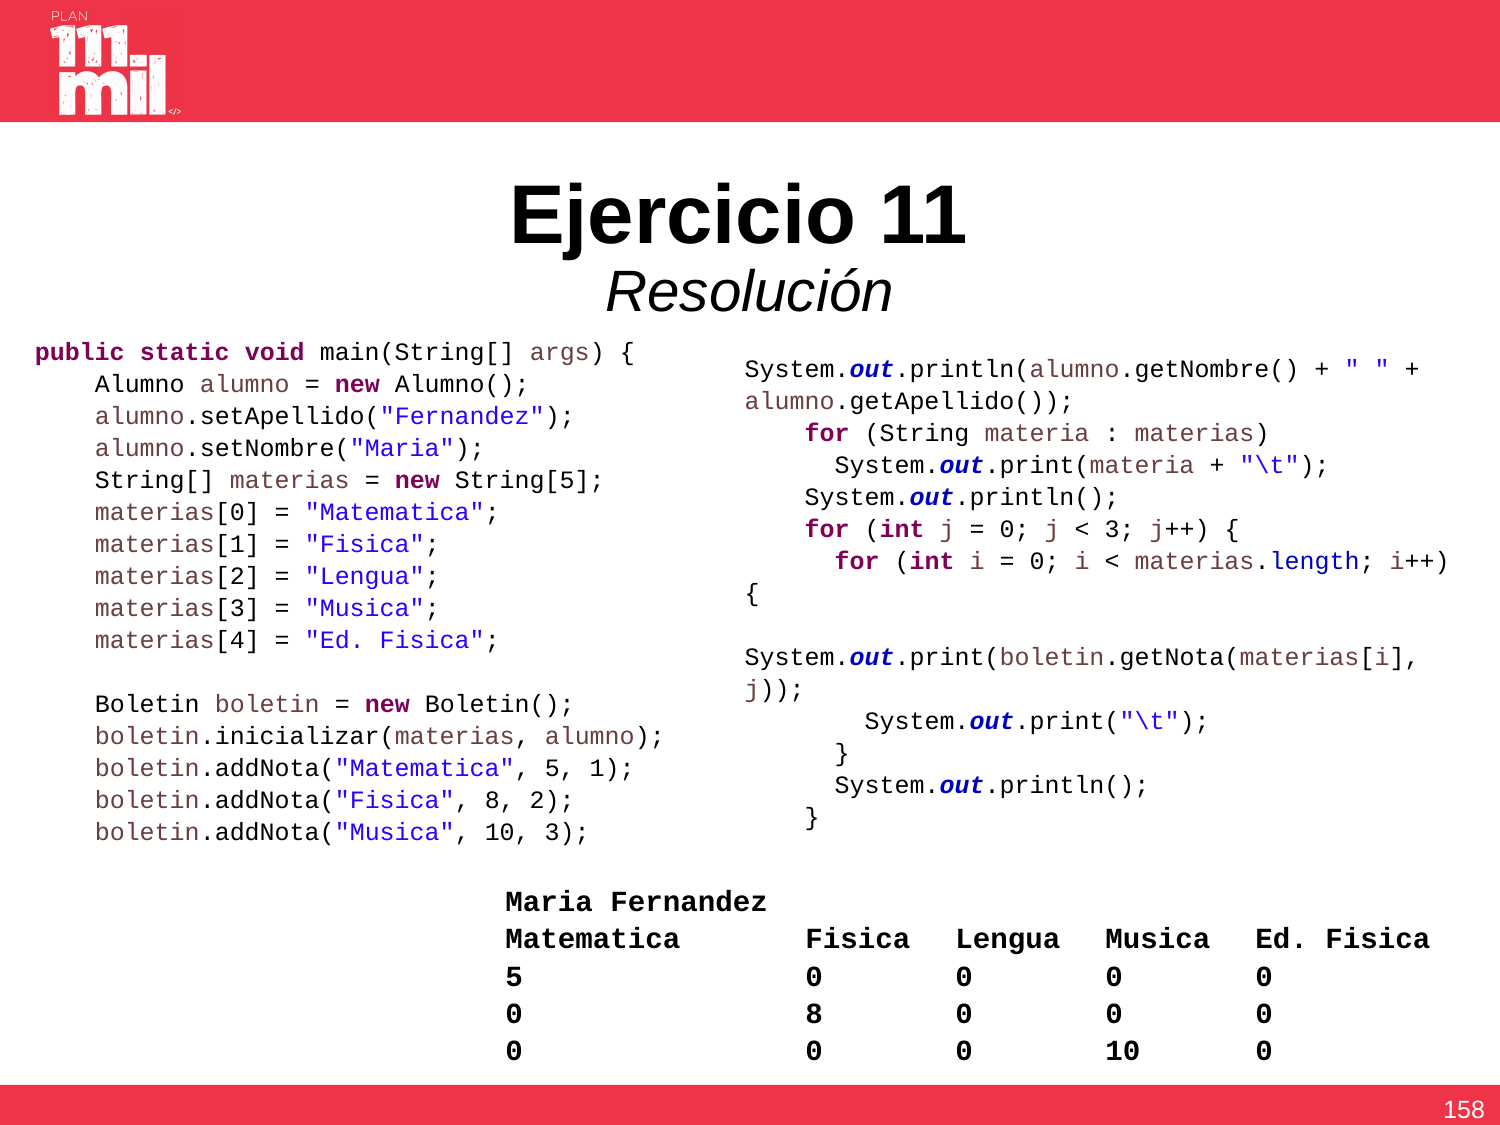

# Ejercicio 11 Resolución
public static void main(String[] args) {
    Alumno alumno = new Alumno();
    alumno.setApellido("Fernandez");
    alumno.setNombre("Maria");
    String[] materias = new String[5];
    materias[0] = "Matematica";
    materias[1] = "Fisica";
    materias[2] = "Lengua";
    materias[3] = "Musica";
    materias[4] = "Ed. Fisica";

    Boletin boletin = new Boletin();
    boletin.inicializar(materias, alumno);
    boletin.addNota("Matematica", 5, 1);
    boletin.addNota("Fisica", 8, 2);
    boletin.addNota("Musica", 10, 3);

System.out.println(alumno.getNombre() + " " + alumno.getApellido());
    for (String materia : materias)
      System.out.print(materia + "\t");
    System.out.println();
    for (int j = 0; j < 3; j++) {
      for (int i = 0; i < materias.length; i++) {
        System.out.print(boletin.getNota(materias[i], j));
        System.out.print("\t");
      }
      System.out.println();
    }
Maria Fernandez
Matematica	Fisica	Lengua	Musica	Ed. Fisica
5		0	0	0	0
0		8	0	0	0
0		0	0	10	0
158